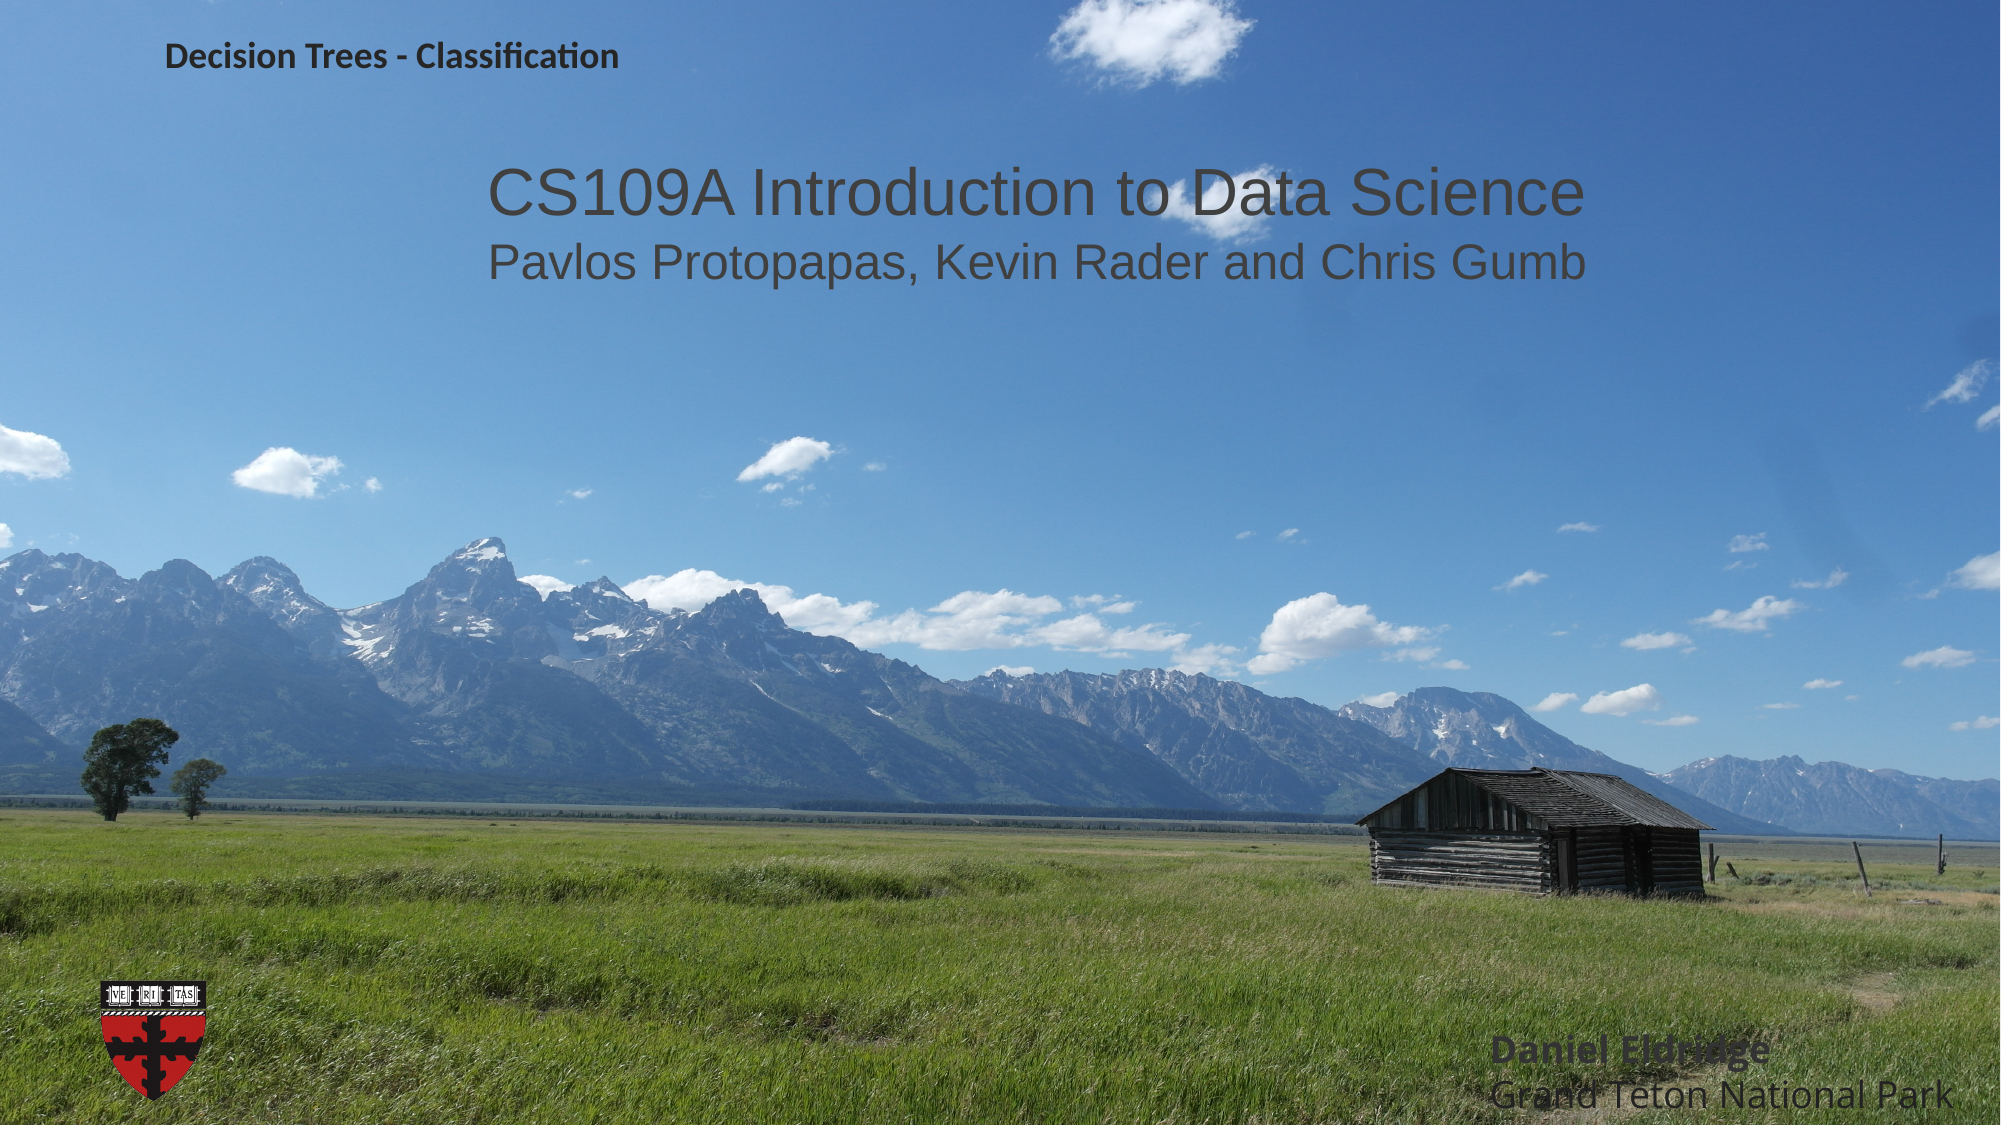

Decision Trees - Classification
Daniel Eldridge
Grand Teton National Park